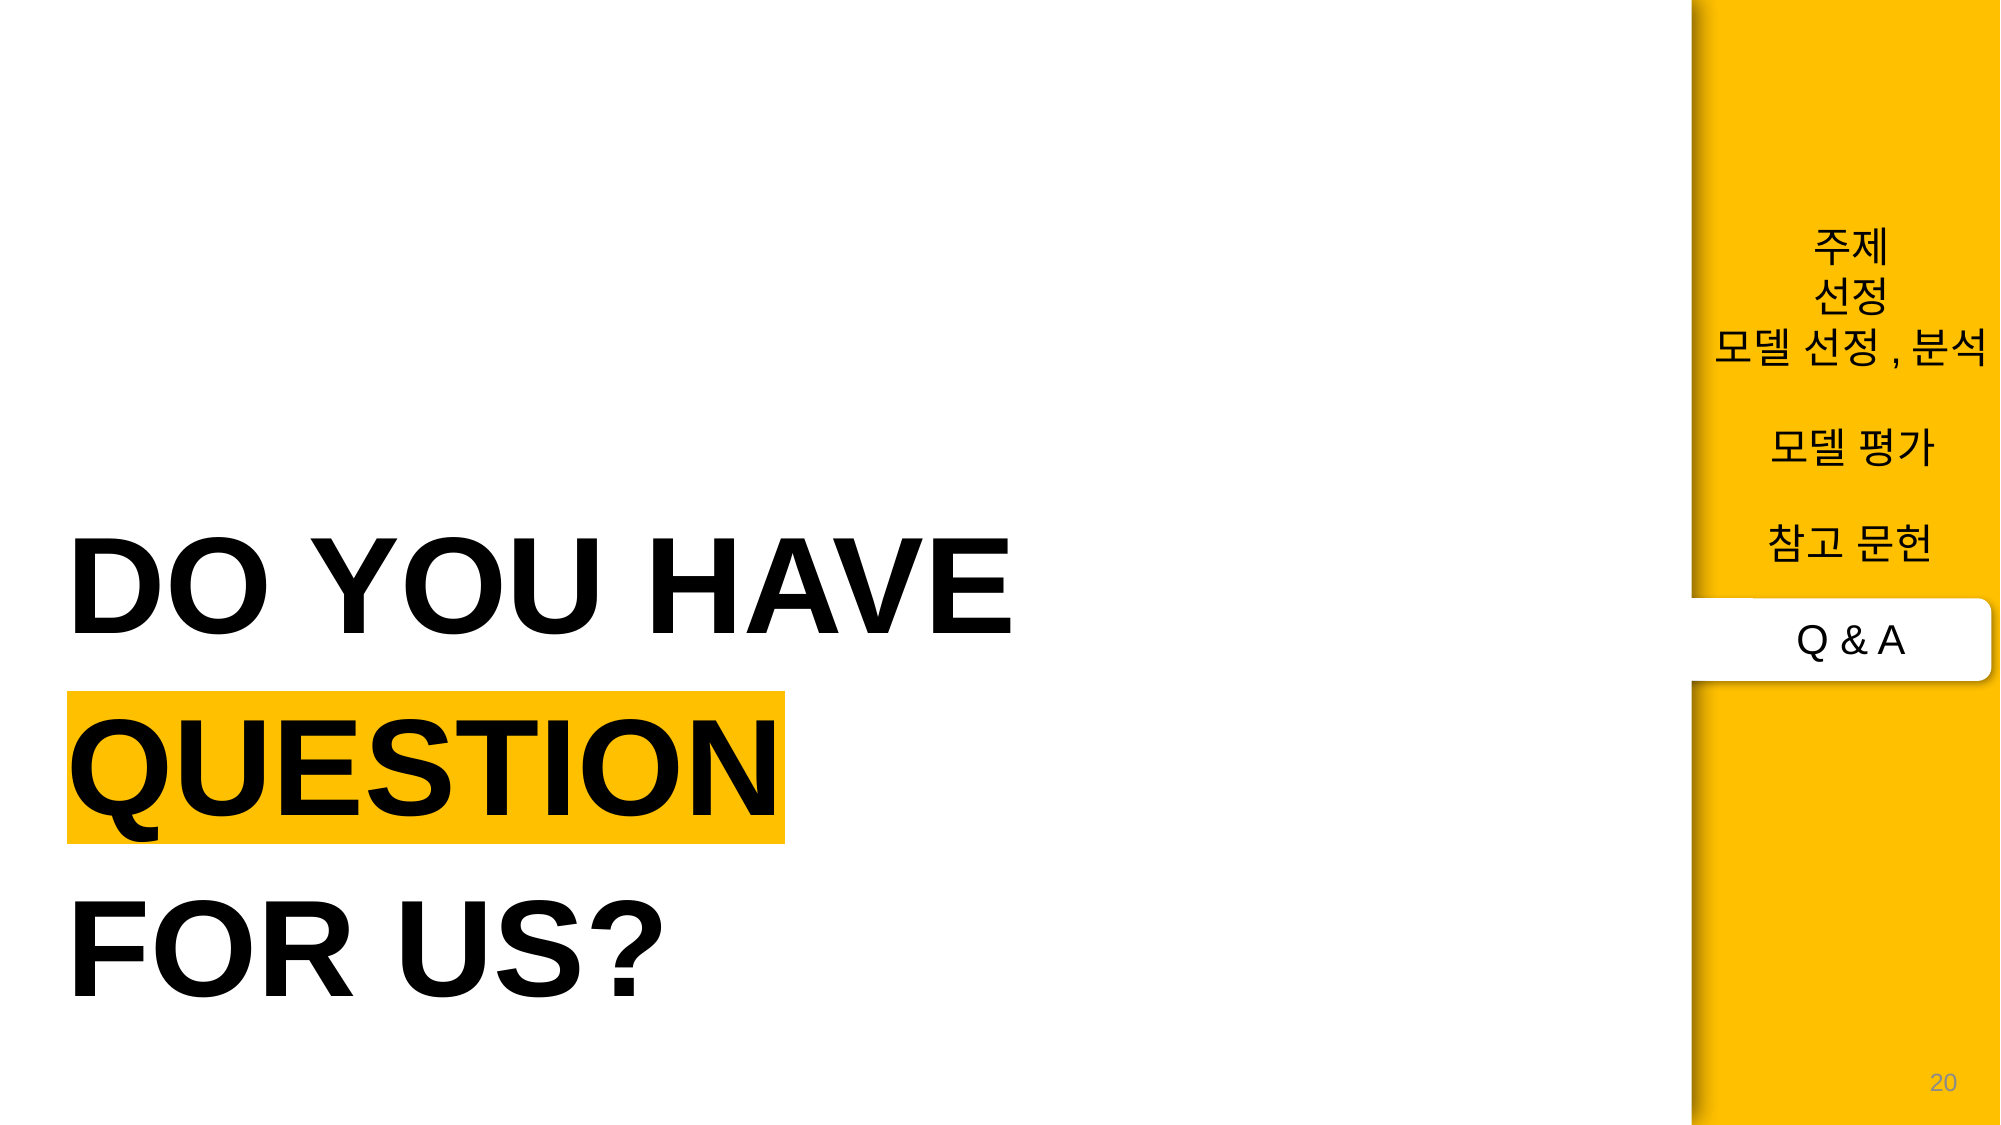

DO YOU HAVE ANY
QUESTION
FOR US?
20